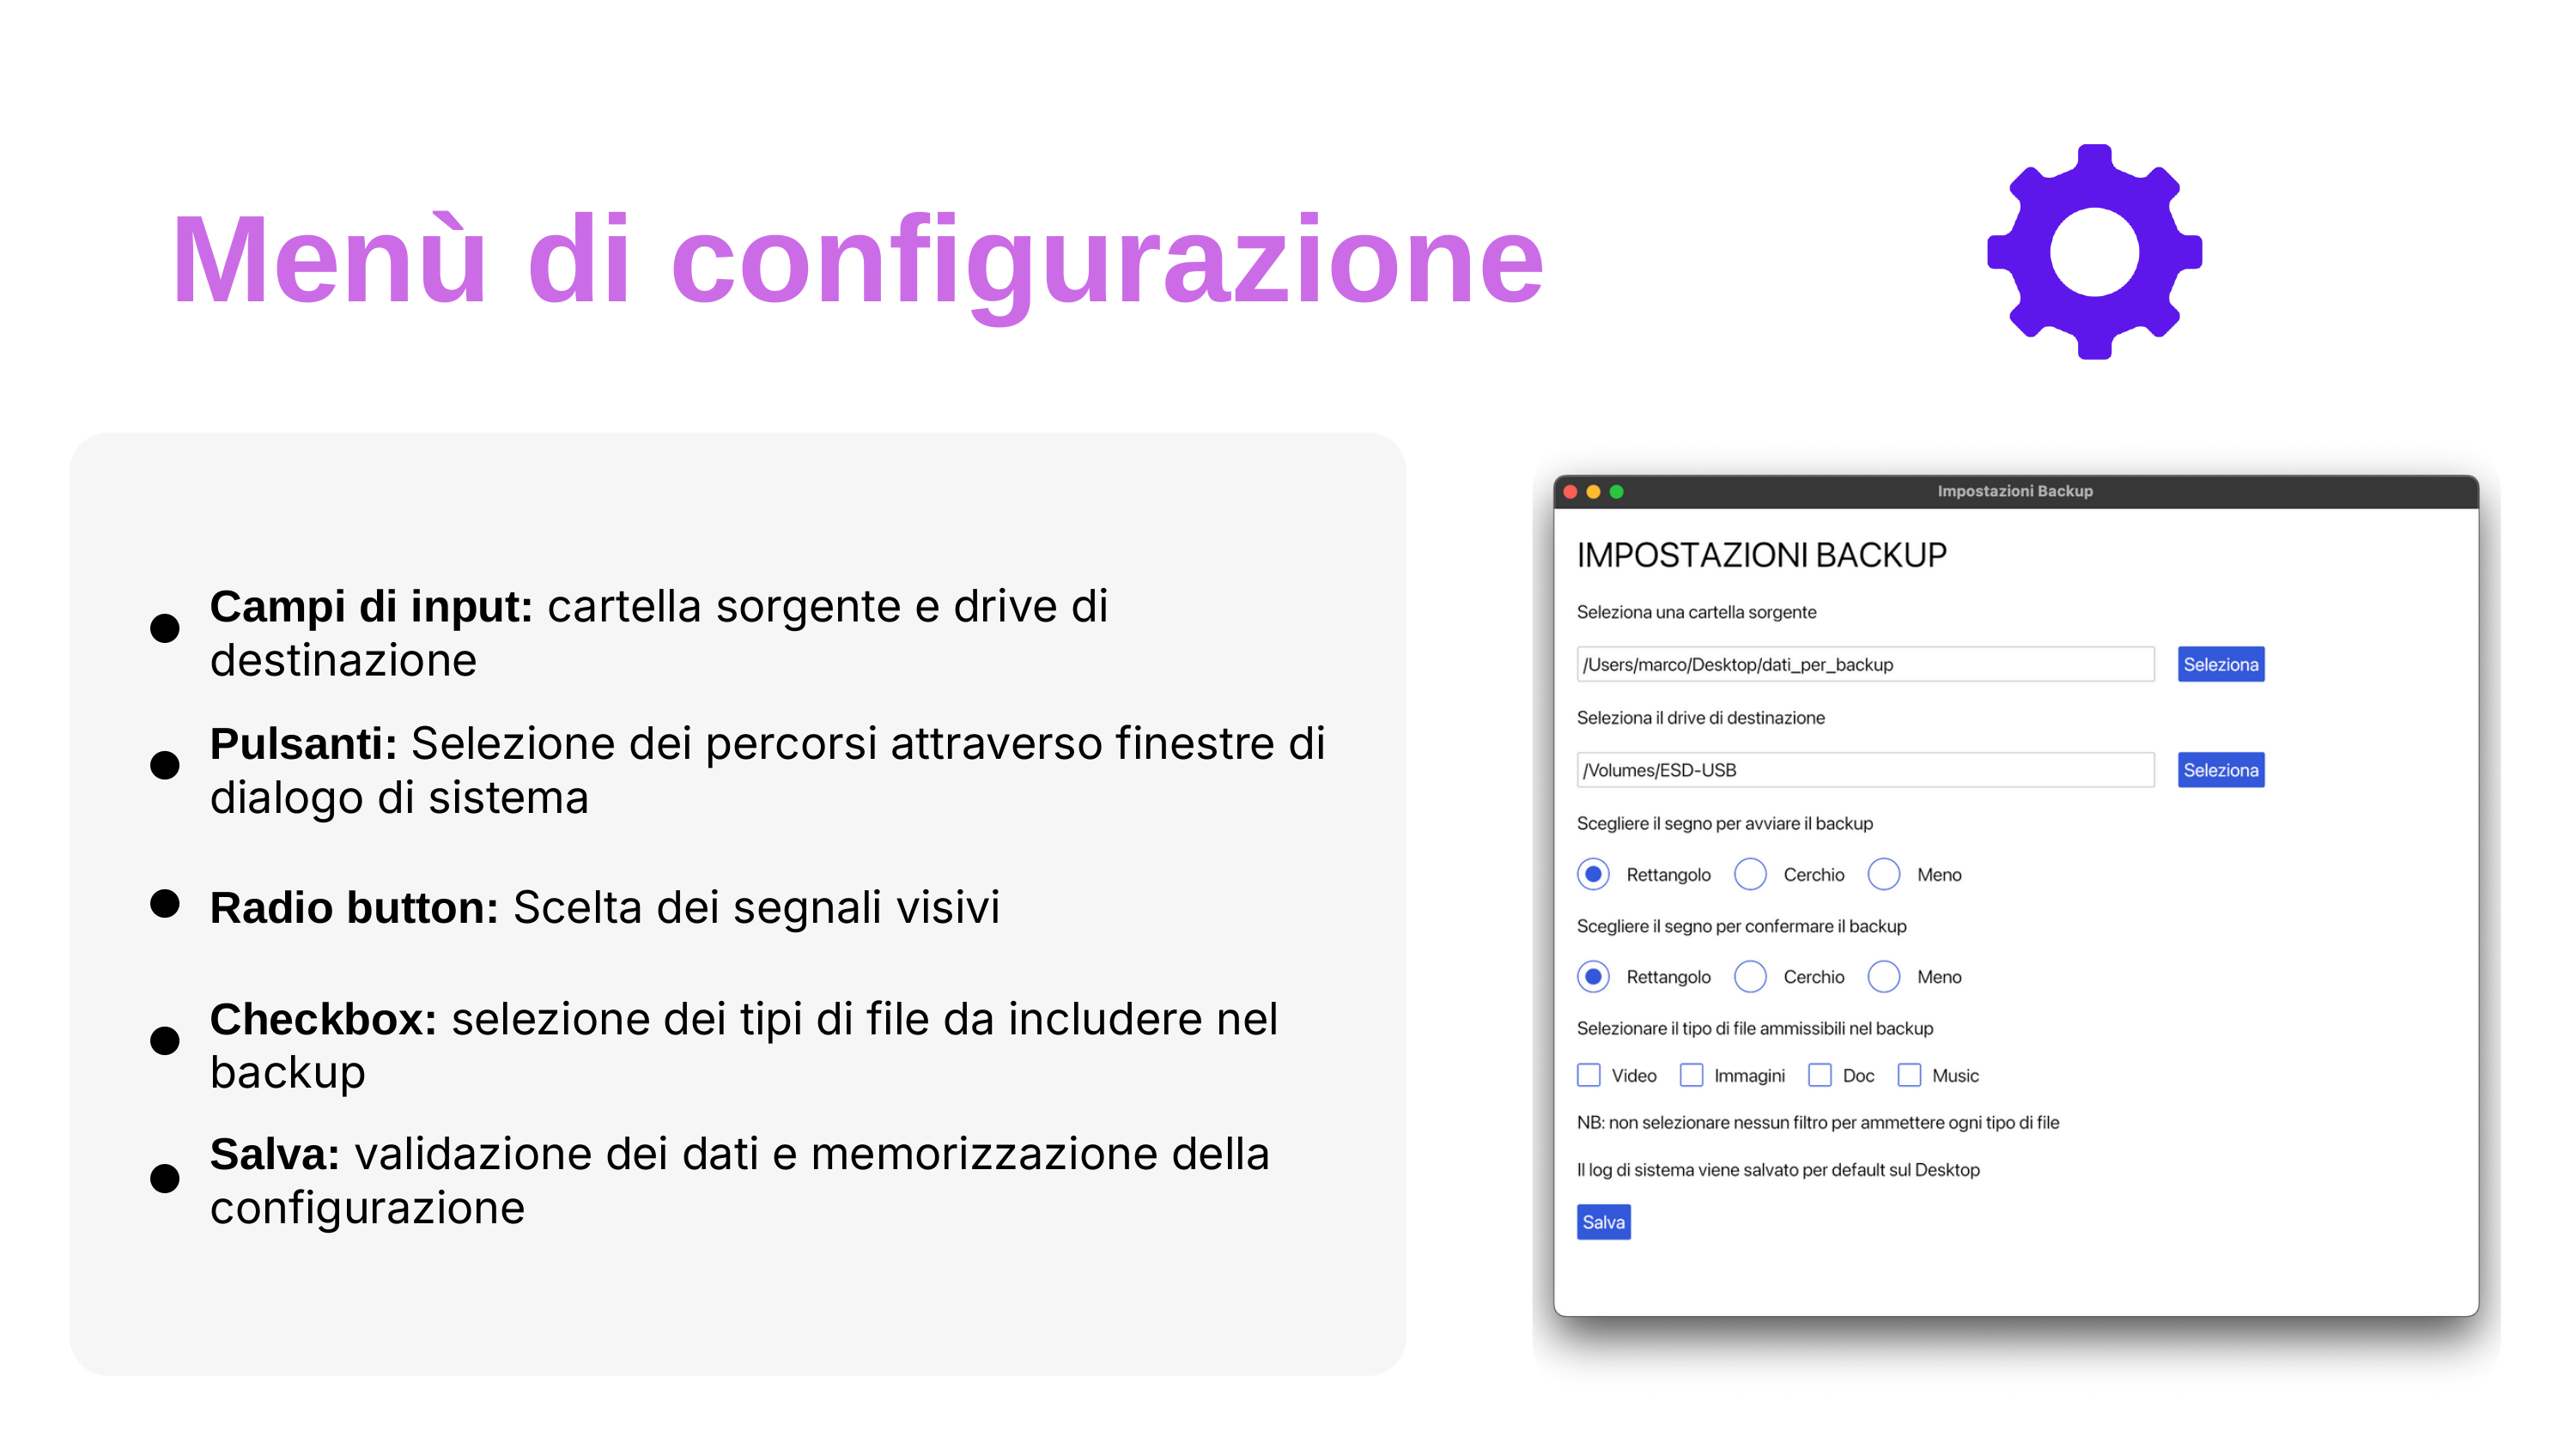

Menù di configurazione

Campi di input: cartella sorgente e drive di destinazione

Pulsanti: Selezione dei percorsi attraverso finestre di dialogo di sistema

Radio button: Scelta dei segnali visivi

Checkbox: selezione dei tipi di file da includere nel backup

Salva: validazione dei dati e memorizzazione della configurazione